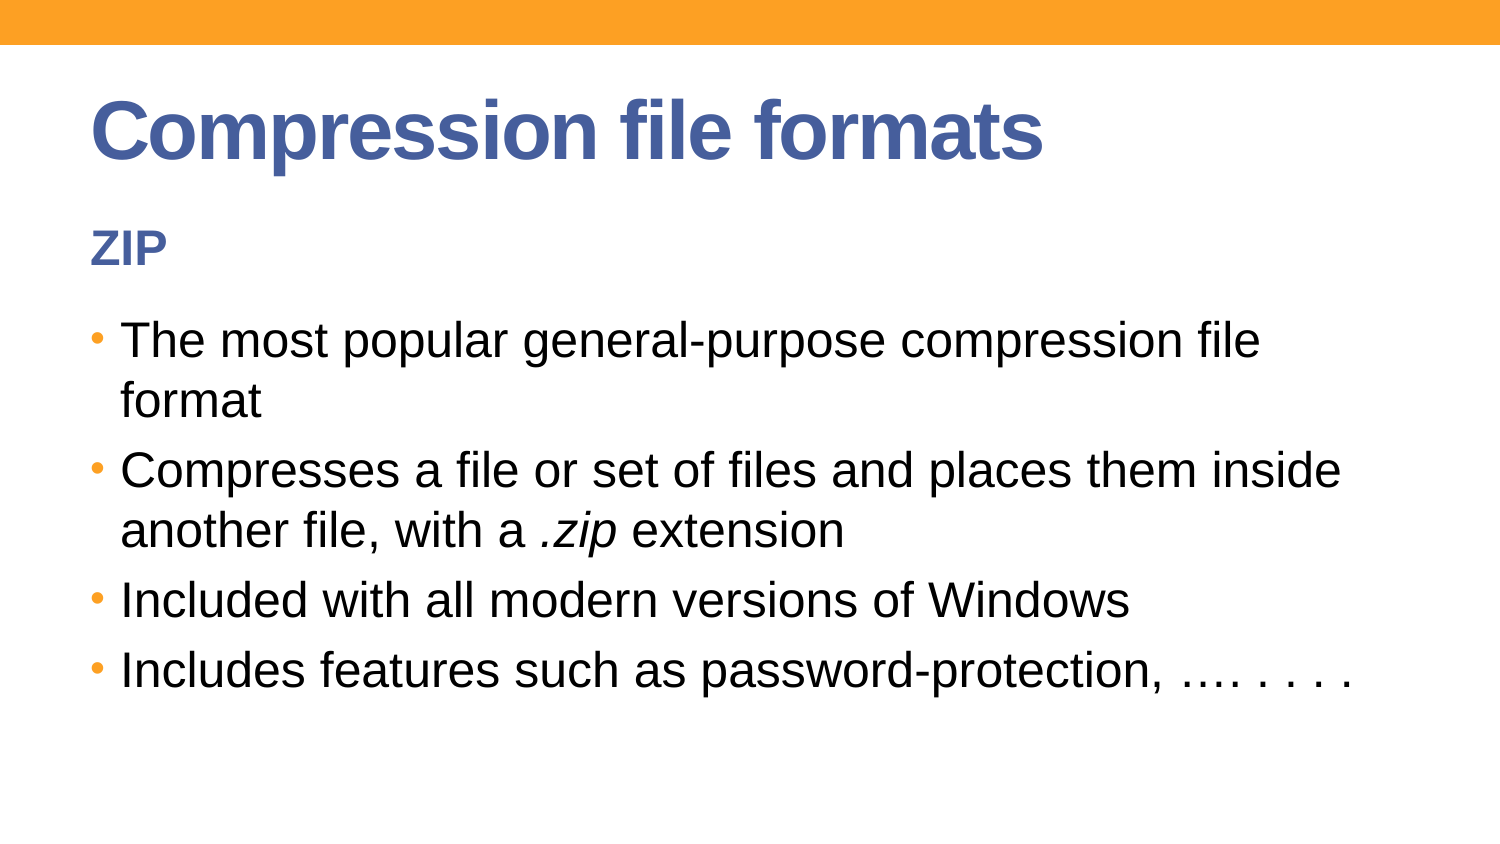

# Compression file formats
ZIP
The most popular general-purpose compression file format
Compresses a file or set of files and places them inside another file, with a .zip extension
Included with all modern versions of Windows
Includes features such as password-protection, …. . . . .